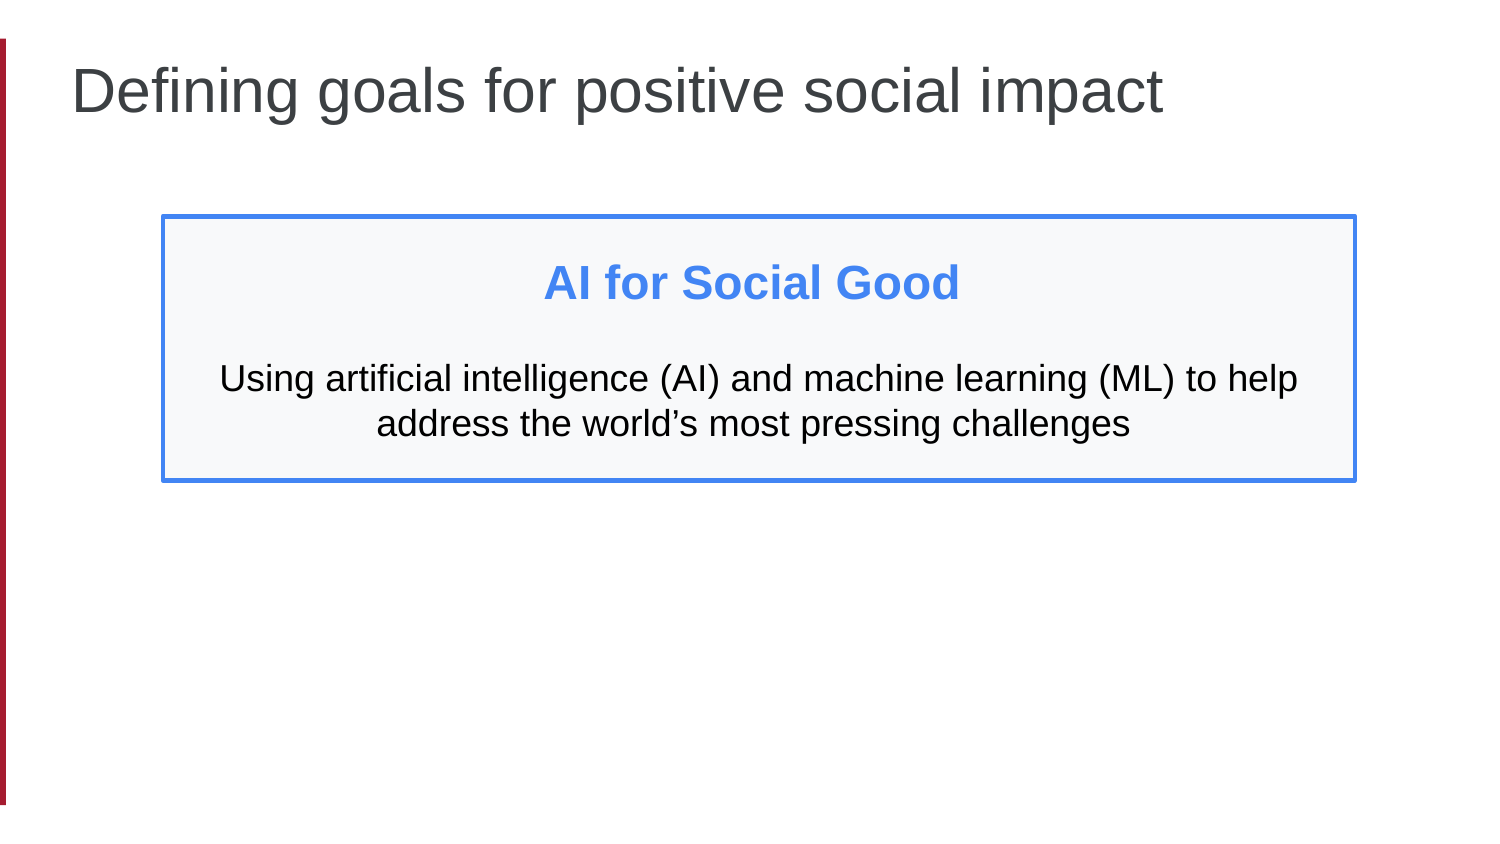

# Defining goals for positive social impact
AI for Social Good

Using artificial intelligence (AI) and machine learning (ML) to help address the world’s most pressing challenges